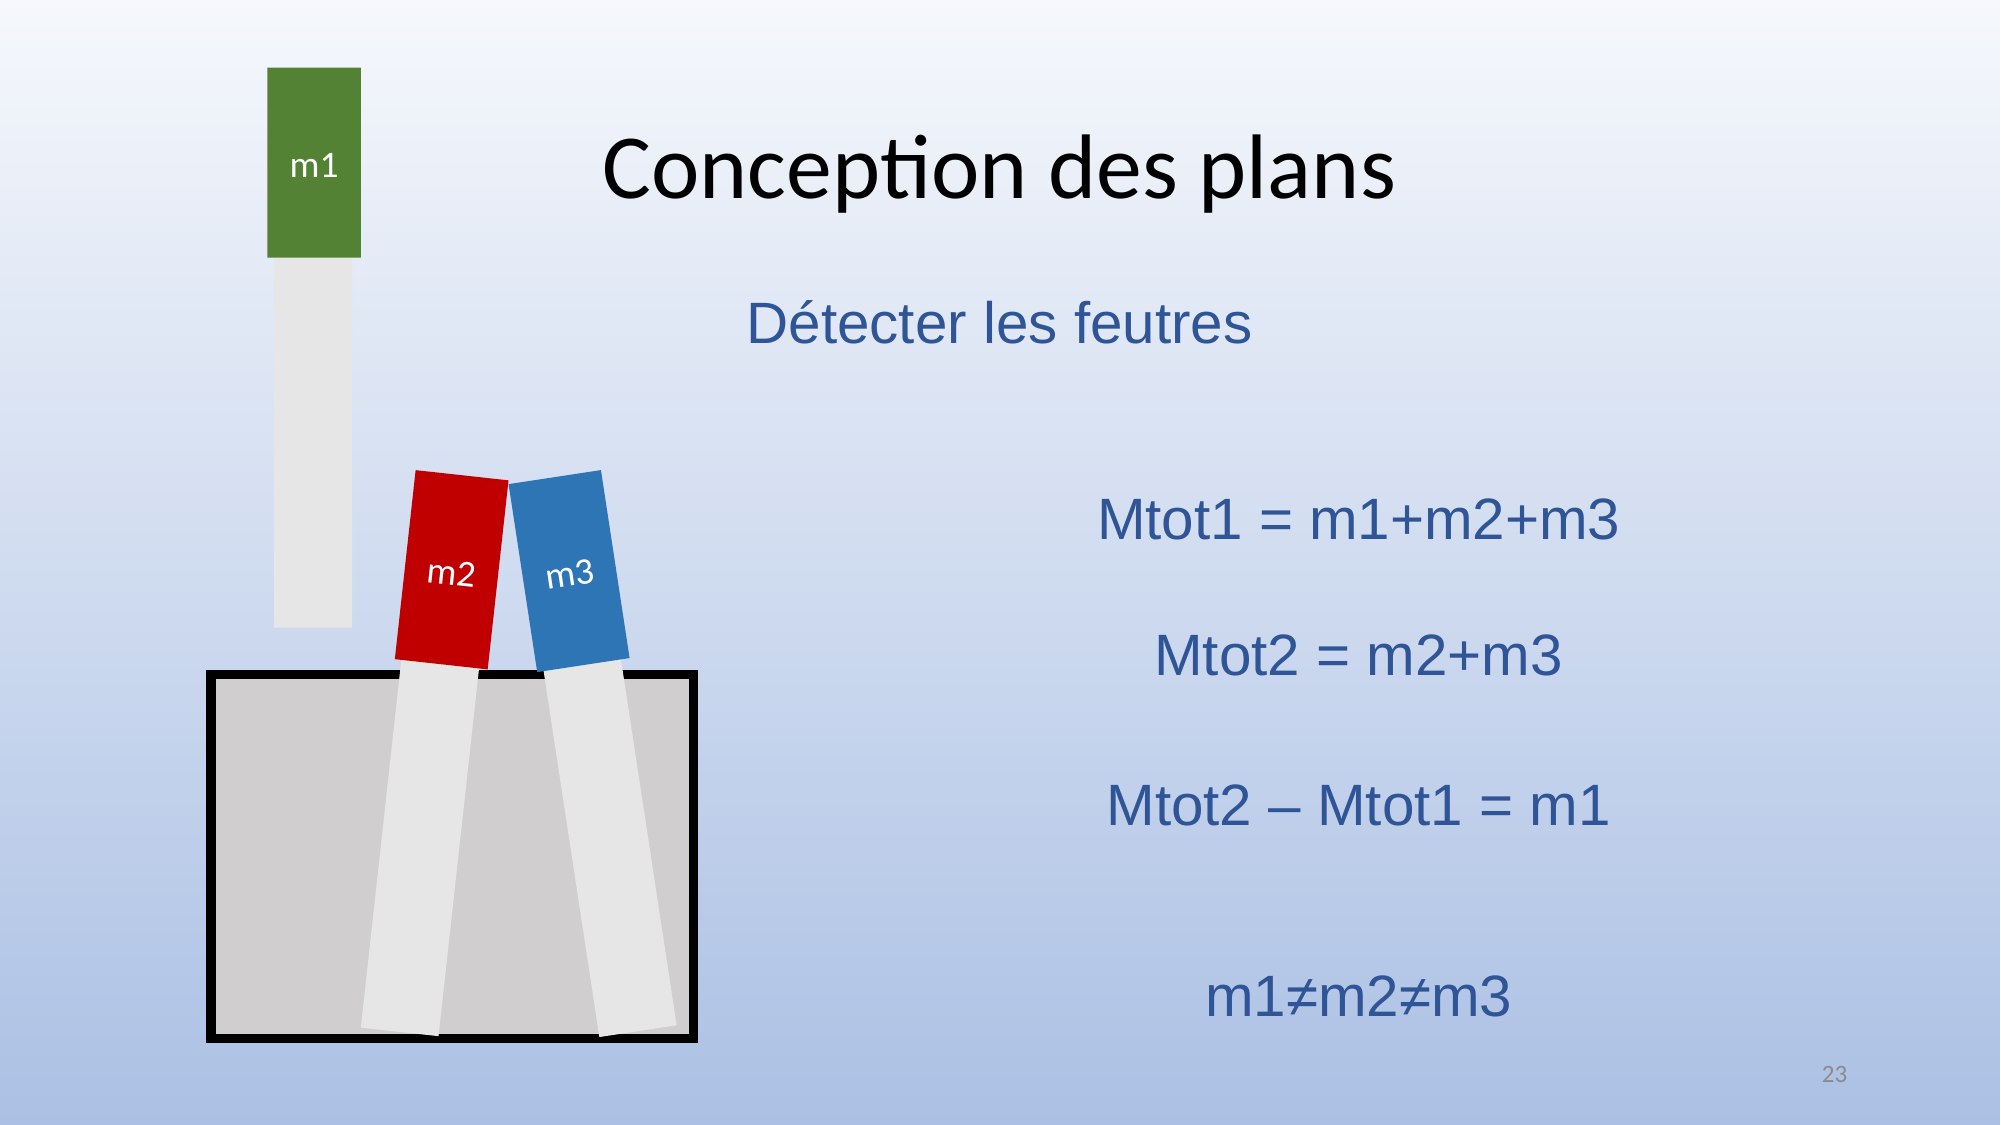

# Conception des plans
m1

Détecter les feutres
m2

Mtot1 = m1+m2+m3
m3

Mtot2 = m2+m3

Mtot2 – Mtot1 = m1
m1≠m2≠m3
23